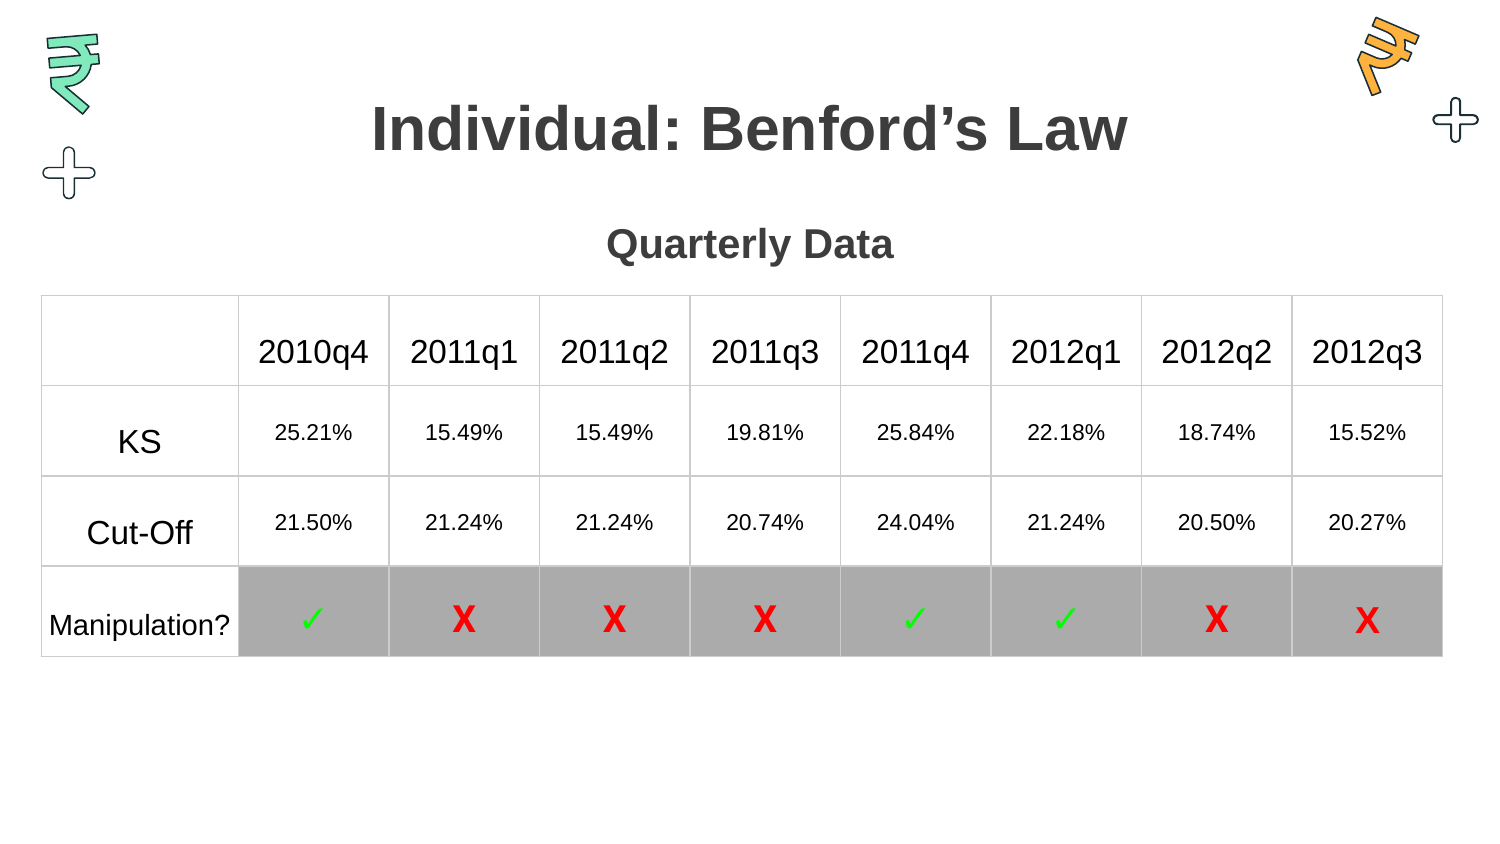

# Individual: Benford’s Law
Quarterly Data
|  | 2010q4 | 2011q1 | 2011q2 | 2011q3 | 2011q4 | 2012q1 | 2012q2 | 2012q3 |
| --- | --- | --- | --- | --- | --- | --- | --- | --- |
| KS | 25.21% | 15.49% | 15.49% | 19.81% | 25.84% | 22.18% | 18.74% | 15.52% |
| Cut-Off | 21.50% | 21.24% | 21.24% | 20.74% | 24.04% | 21.24% | 20.50% | 20.27% |
| Manipulation? | ✓ | X | X | X | ✓ | ✓ | X | X |